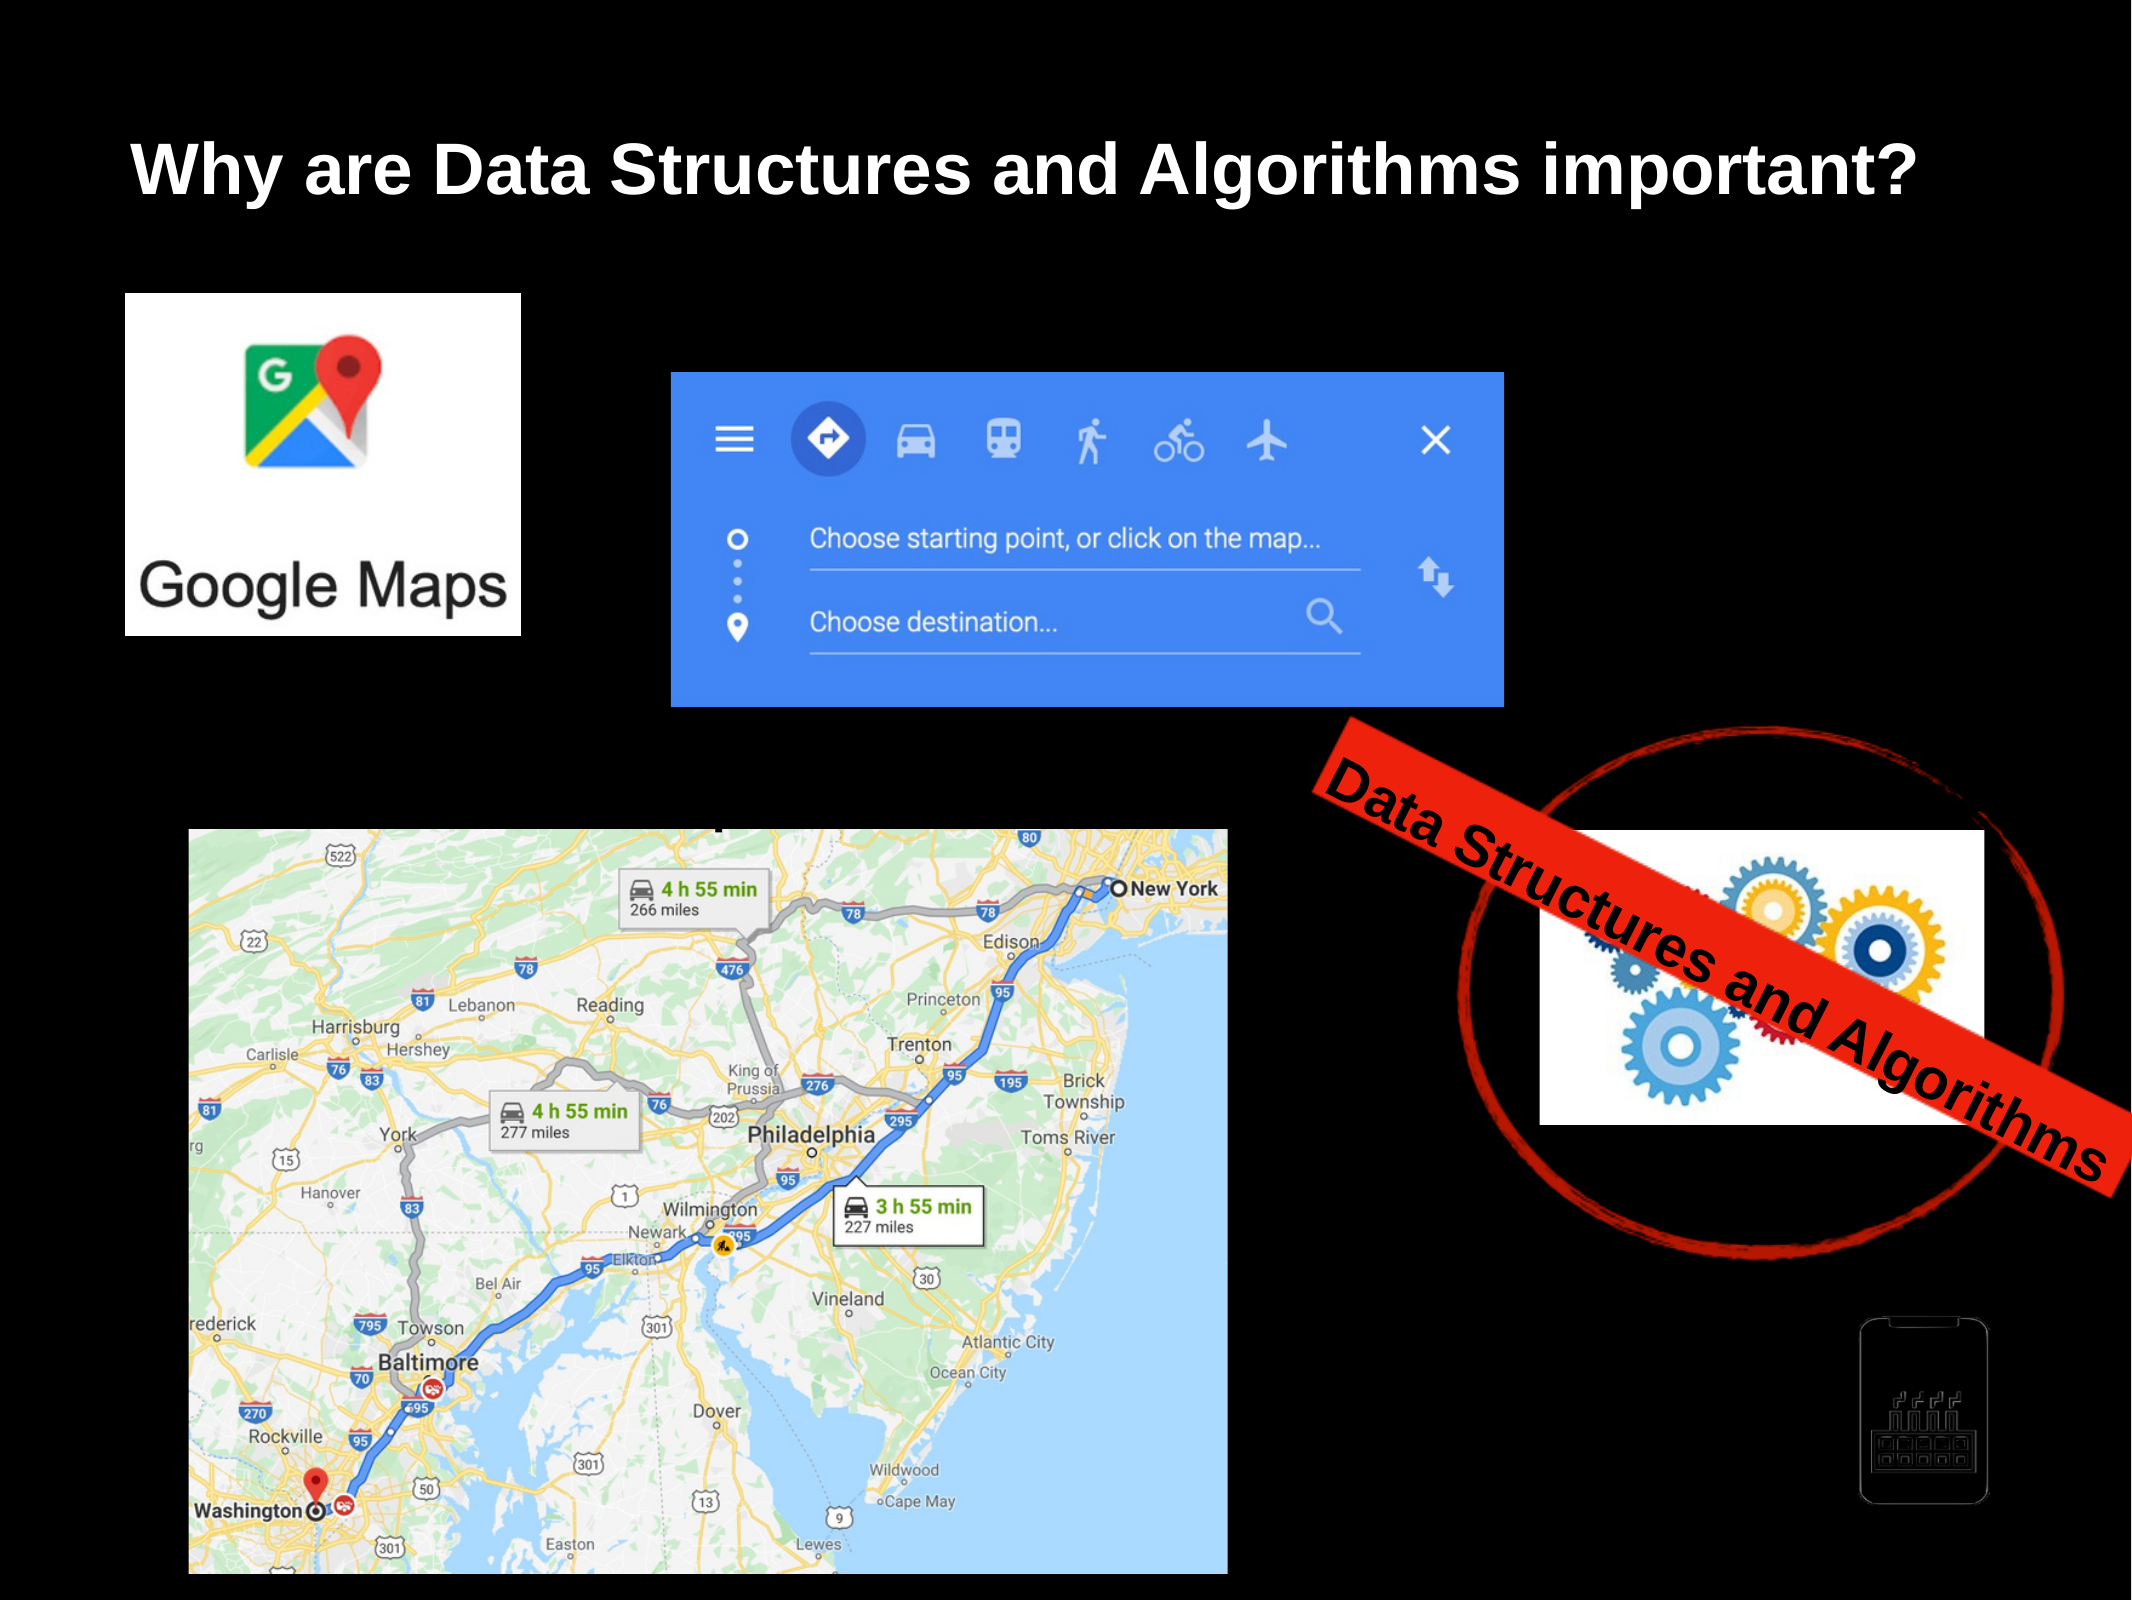

Why are Data Structures and Algorithms important?

Input data

Output

Data Structures and Algorithms
Processing

AppMillers
www.appmillers.com